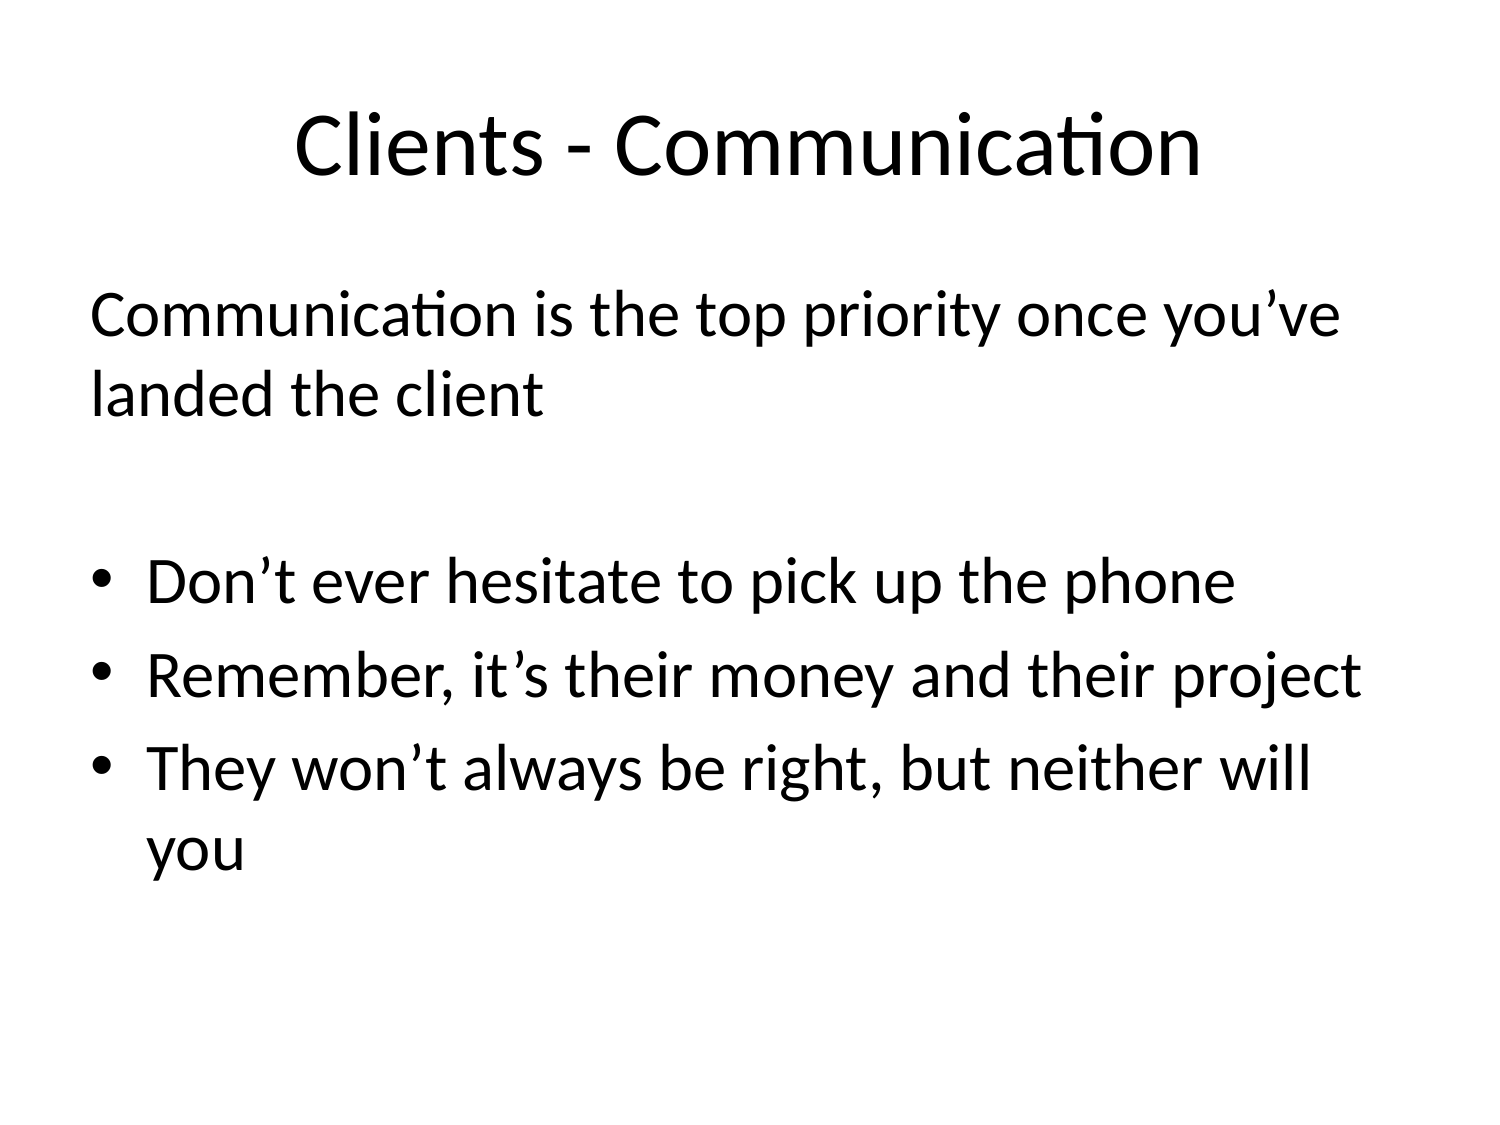

# Clients - Communication
Communication is the top priority once you’ve landed the client

Don’t ever hesitate to pick up the phone
Remember, it’s their money and their project
They won’t always be right, but neither will you